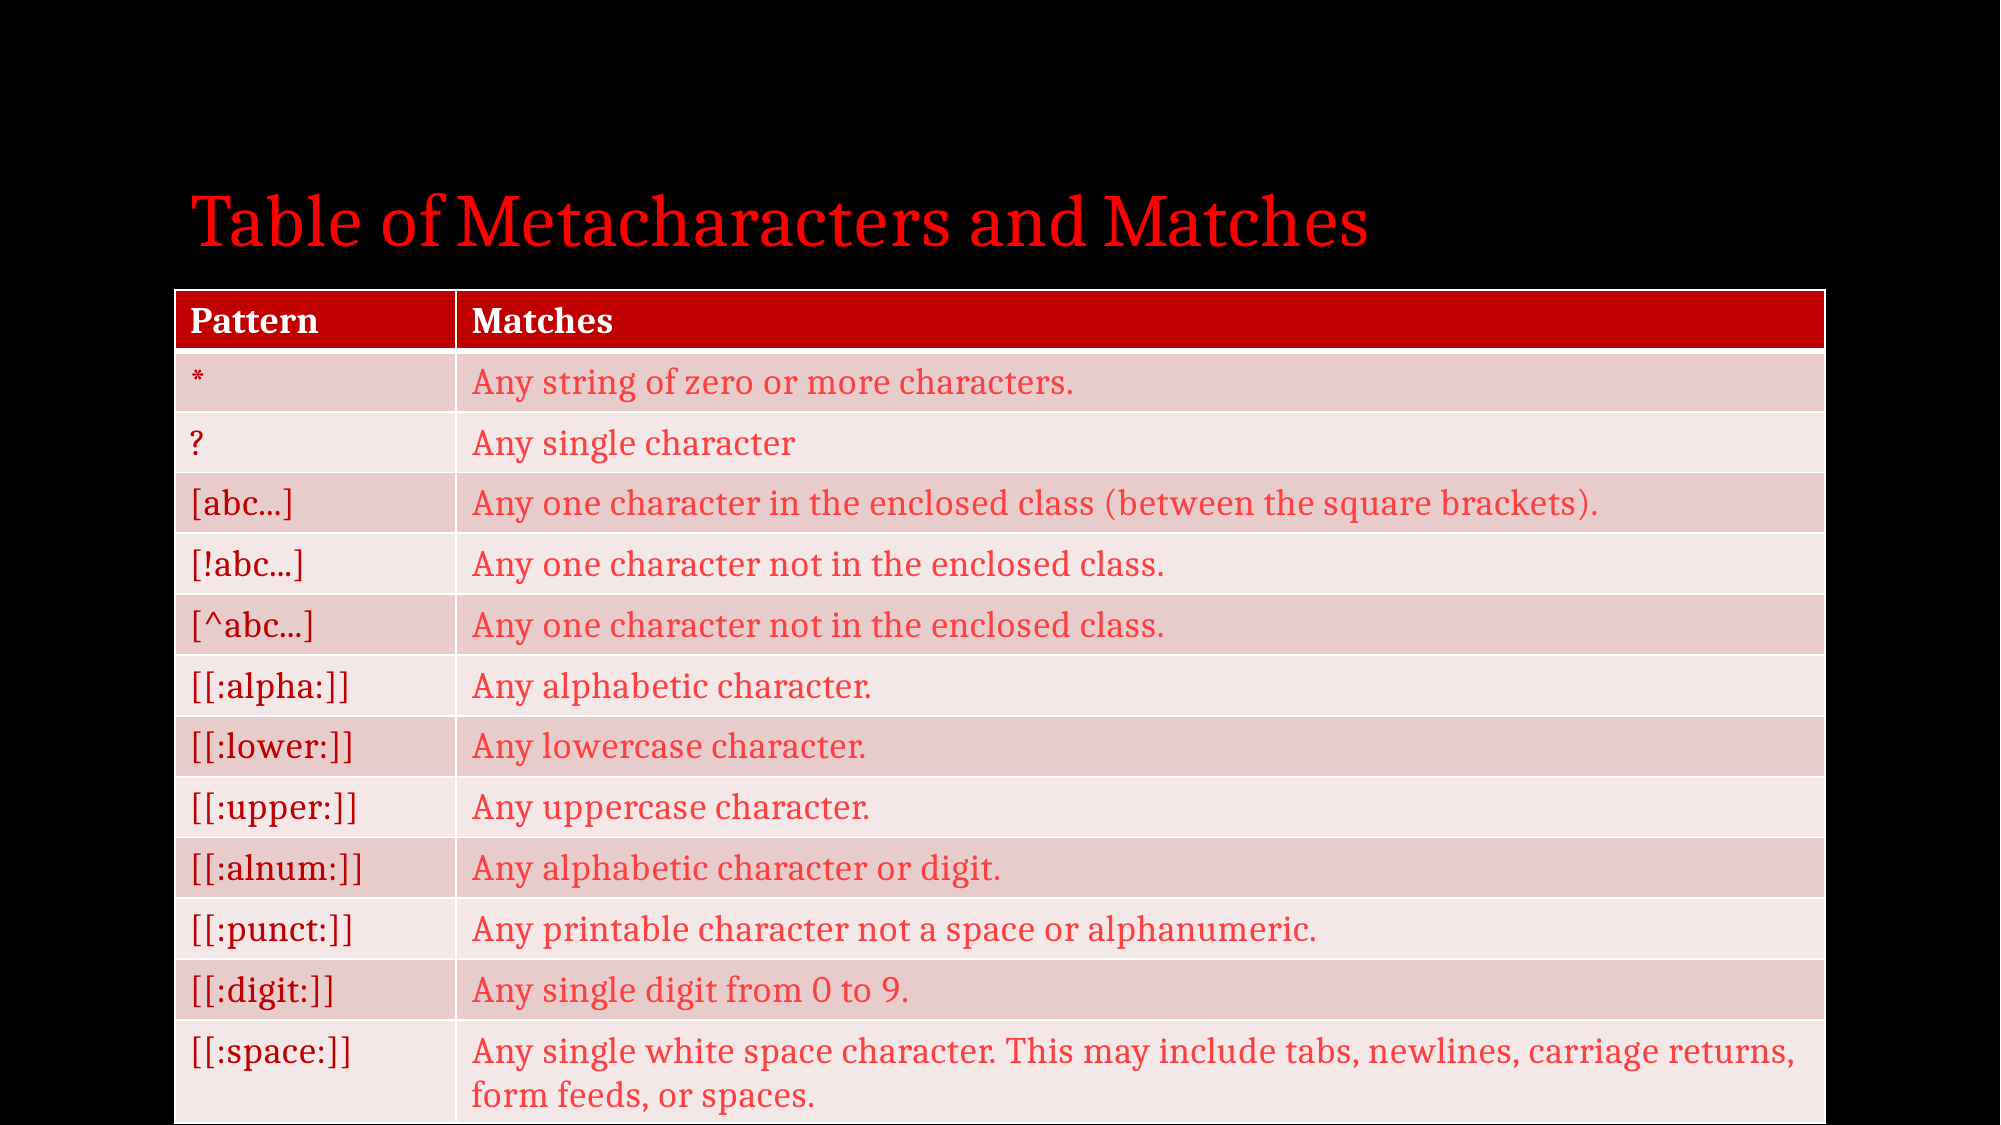

# Table of Metacharacters and Matches
| Pattern | Matches |
| --- | --- |
| \* | Any string of zero or more characters. |
| ? | Any single character |
| [abc...] | Any one character in the enclosed class (between the square brackets). |
| [!abc...] | Any one character not in the enclosed class. |
| [^abc...] | Any one character not in the enclosed class. |
| [[:alpha:]] | Any alphabetic character. |
| [[:lower:]] | Any lowercase character. |
| [[:upper:]] | Any uppercase character. |
| [[:alnum:]] | Any alphabetic character or digit. |
| [[:punct:]] | Any printable character not a space or alphanumeric. |
| [[:digit:]] | Any single digit from 0 to 9. |
| [[:space:]] | Any single white space character. This may include tabs, newlines, carriage returns, form feeds, or spaces. |